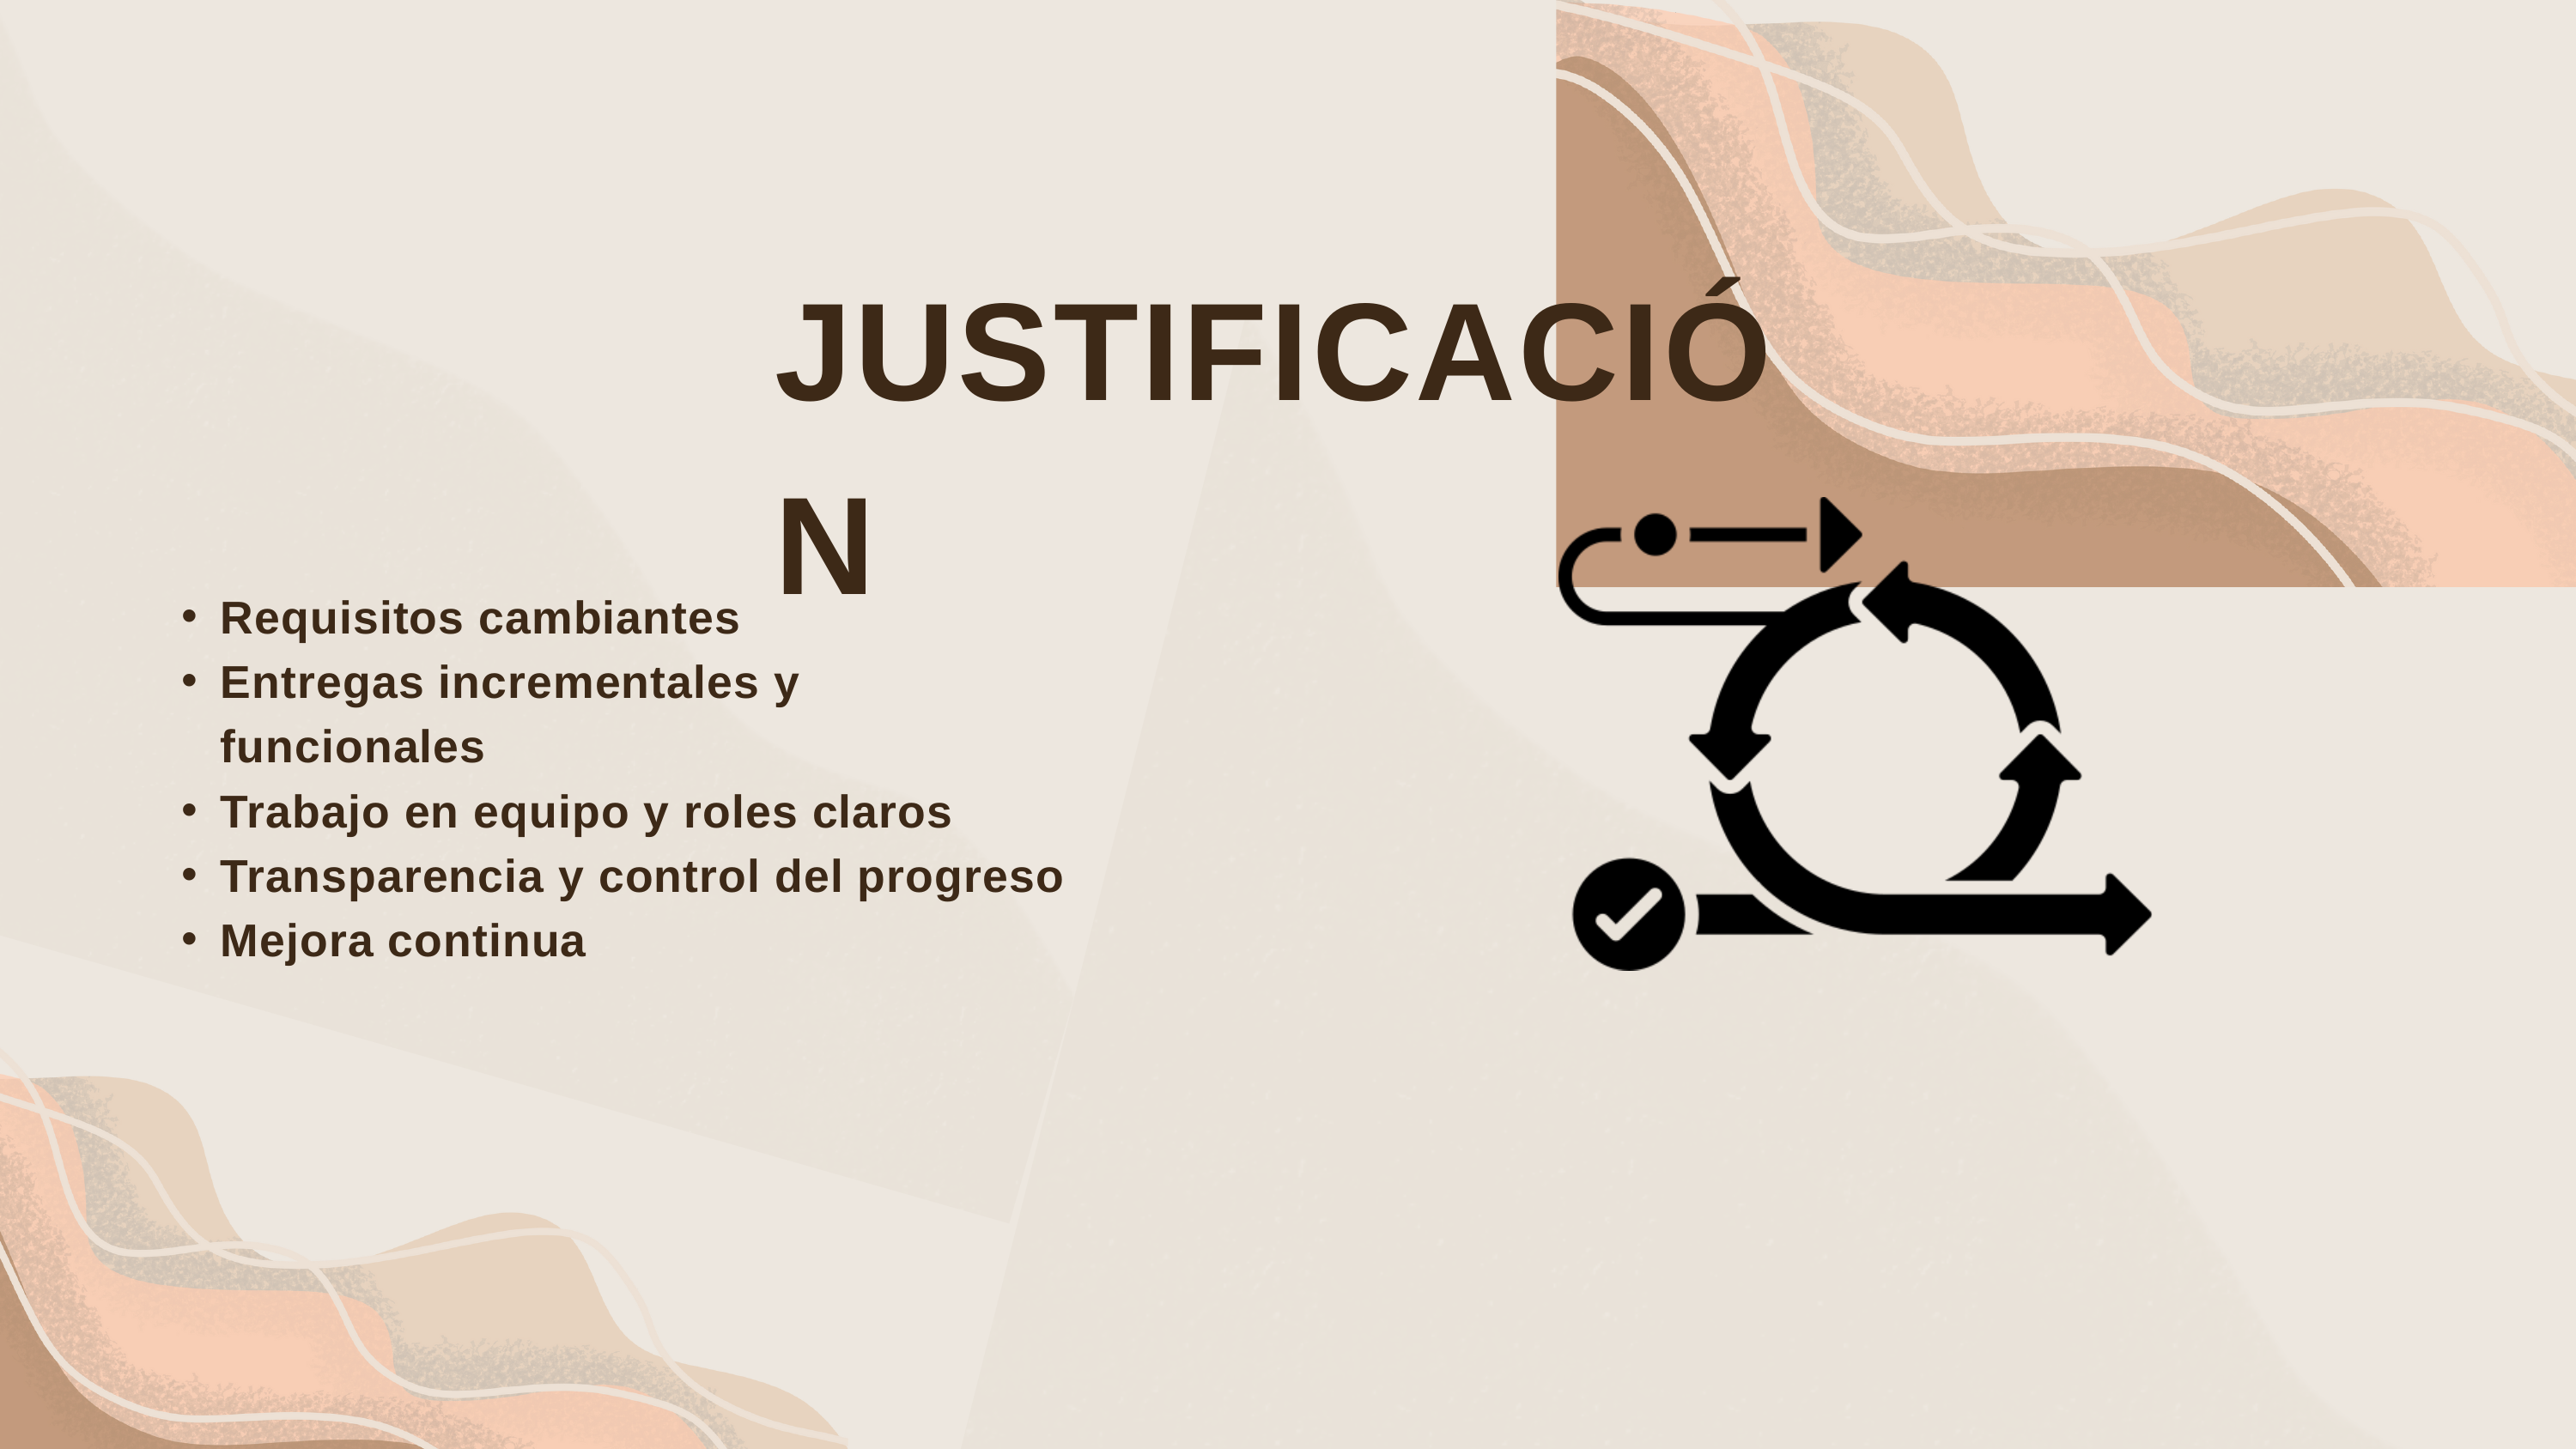

JUSTIFICACIÓN

Requisitos cambiantes
Entregas incrementales y funcionales
Trabajo en equipo y roles claros
Transparencia y control del progreso
Mejora continua